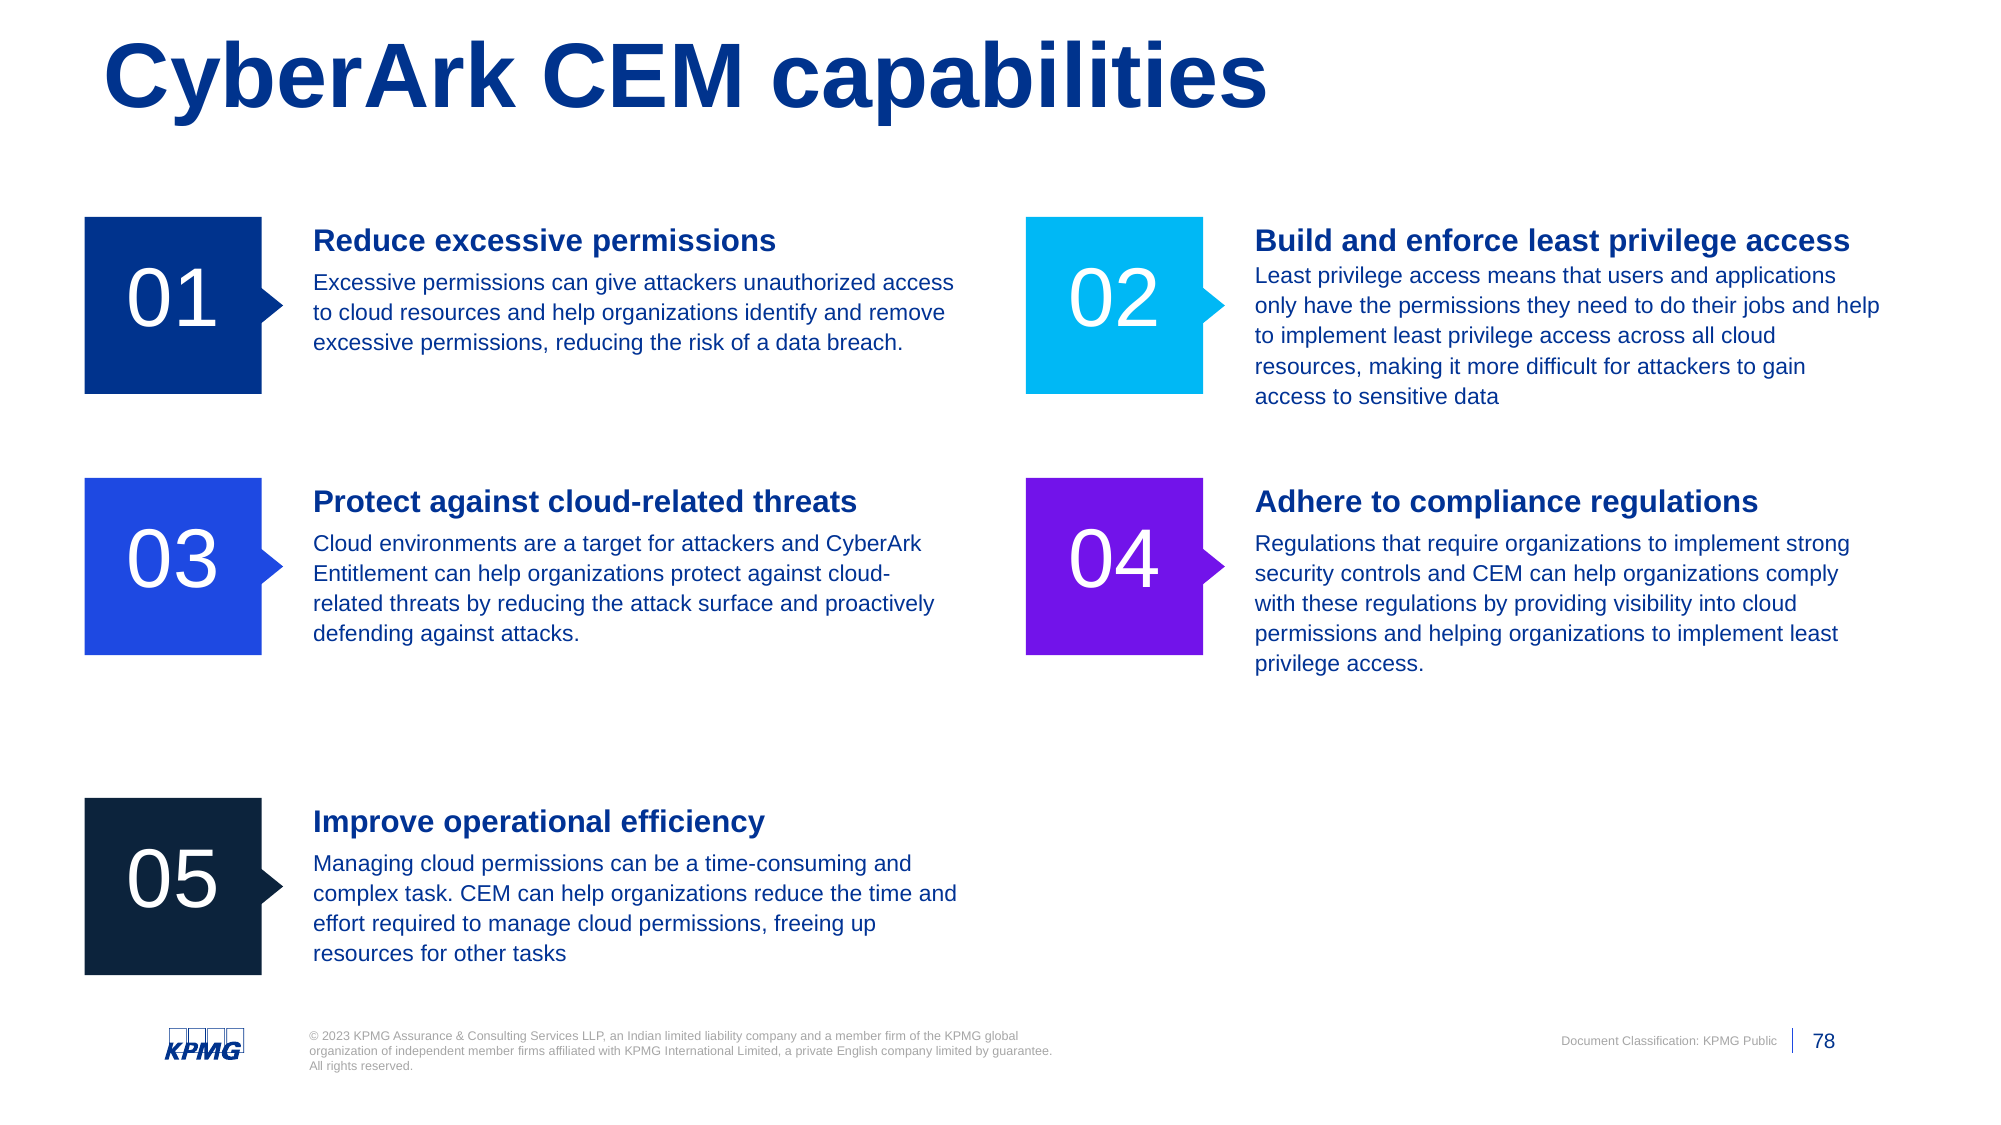

# CyberArk CEM capabilities
01

Reduce excessive​ permissions
​Excessive permissions can give attackers unauthorized access to cloud resources and help organizations identify and remove excessive permissions, reducing the risk of a data breach.​
02

Build and enforce ​least privilege access Least privilege access means that users and applications only have the permissions they need to do their jobs and help to implement least privilege access across all cloud resources, making it more difficult for attackers to gain access to sensitive data​
03

Protect against cloud-related threats​
Cloud environments are a target for attackers and CyberArk Entitlement can help​ organizations protect against cloud-related threats by reducing the attack surface and proactively defending against attacks.​
04

Adhere to compliance regulations​
Regulations that require organizations to implement strong security controls and CEM can help organizations comply with these regulations by providing visibility into cloud permissions and helping organizations to implement least privilege access.​
05

Improve operational efficiency​
Managing cloud permissions can be a time-consuming and complex task. CEM can help organizations reduce the time and effort required to manage cloud permissions, freeing up resources for other tasks​